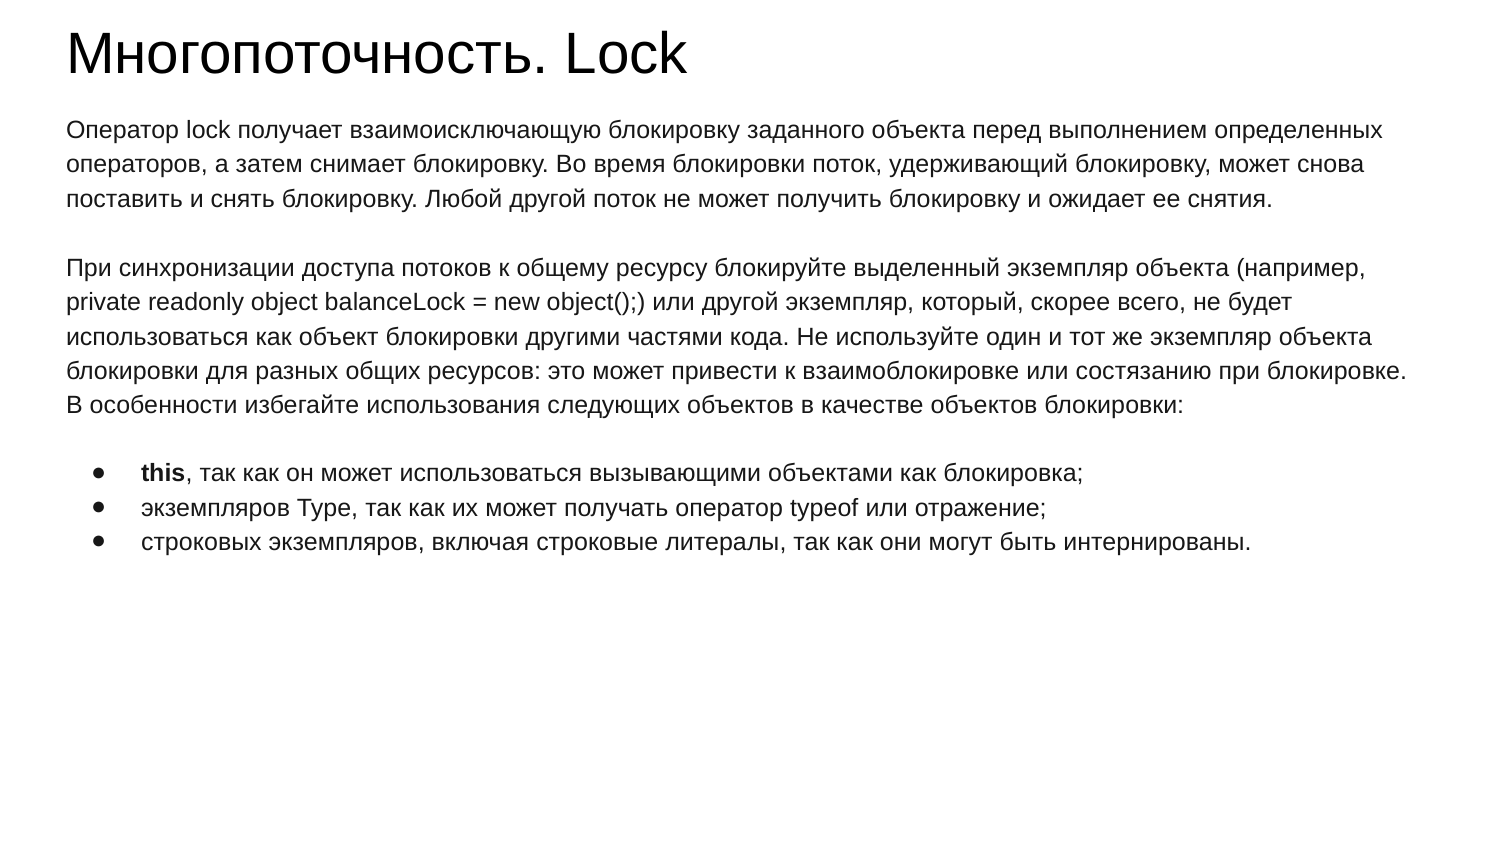

# Многопоточность. Lock
Оператор lock получает взаимоисключающую блокировку заданного объекта перед выполнением определенных операторов, а затем снимает блокировку. Во время блокировки поток, удерживающий блокировку, может снова поставить и снять блокировку. Любой другой поток не может получить блокировку и ожидает ее снятия.
При синхронизации доступа потоков к общему ресурсу блокируйте выделенный экземпляр объекта (например, private readonly object balanceLock = new object();) или другой экземпляр, который, скорее всего, не будет использоваться как объект блокировки другими частями кода. Не используйте один и тот же экземпляр объекта блокировки для разных общих ресурсов: это может привести к взаимоблокировке или состязанию при блокировке. В особенности избегайте использования следующих объектов в качестве объектов блокировки:
this, так как он может использоваться вызывающими объектами как блокировка;
экземпляров Type, так как их может получать оператор typeof или отражение;
строковых экземпляров, включая строковые литералы, так как они могут быть интернированы.